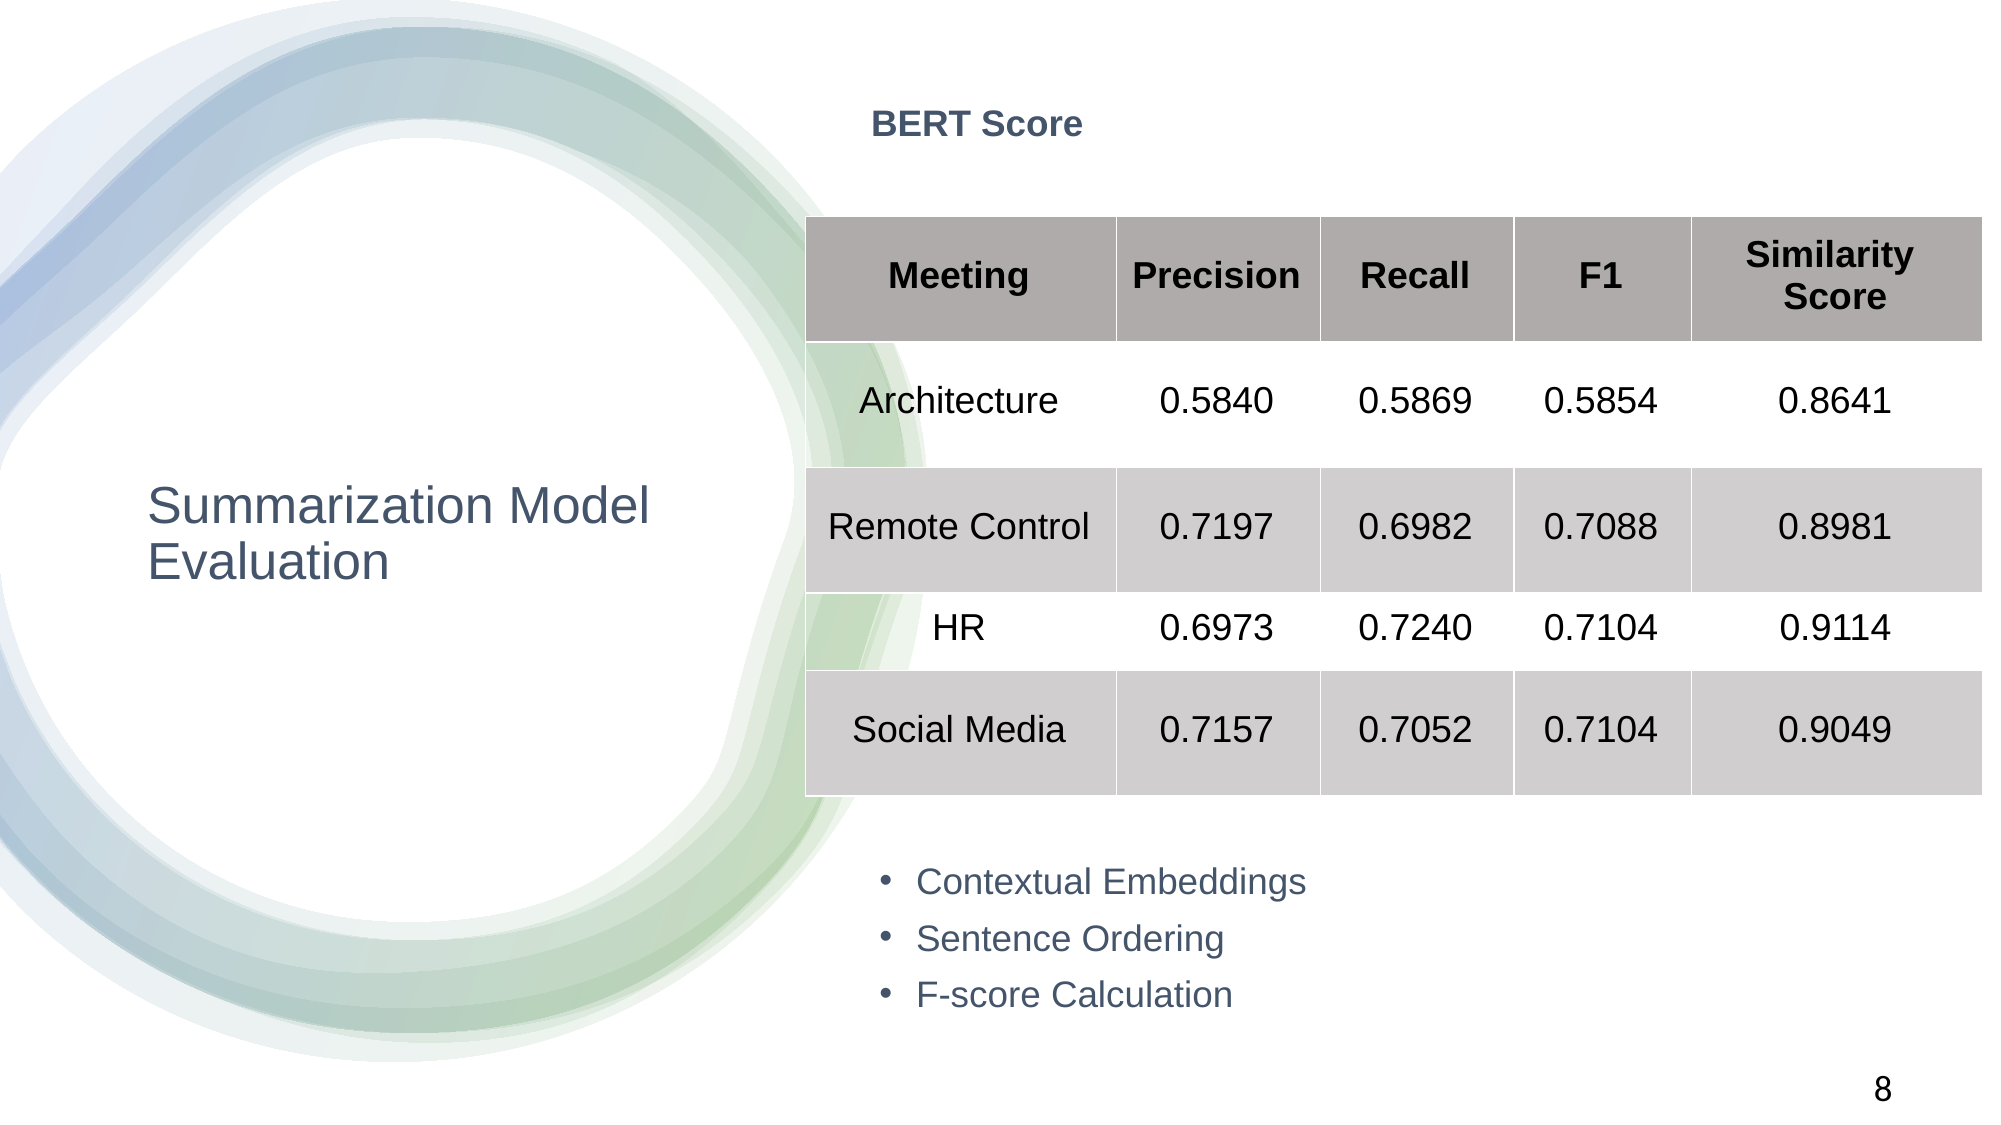

BERT Score
| Meeting | Precision | Recall | F1 | Similarity  Score |
| --- | --- | --- | --- | --- |
| Architecture | 0.5840 | 0.5869 | 0.5854 | 0.8641 |
| Remote Control | 0.7197 | 0.6982 | 0.7088 | 0.8981 |
| HR | 0.6973 | 0.7240 | 0.7104 | 0.9114 |
| Social Media | 0.7157 | 0.7052 | 0.7104 | 0.9049 |
# Summarization Model Evaluation

Contextual Embeddings
Sentence Ordering
F-score Calculation
8